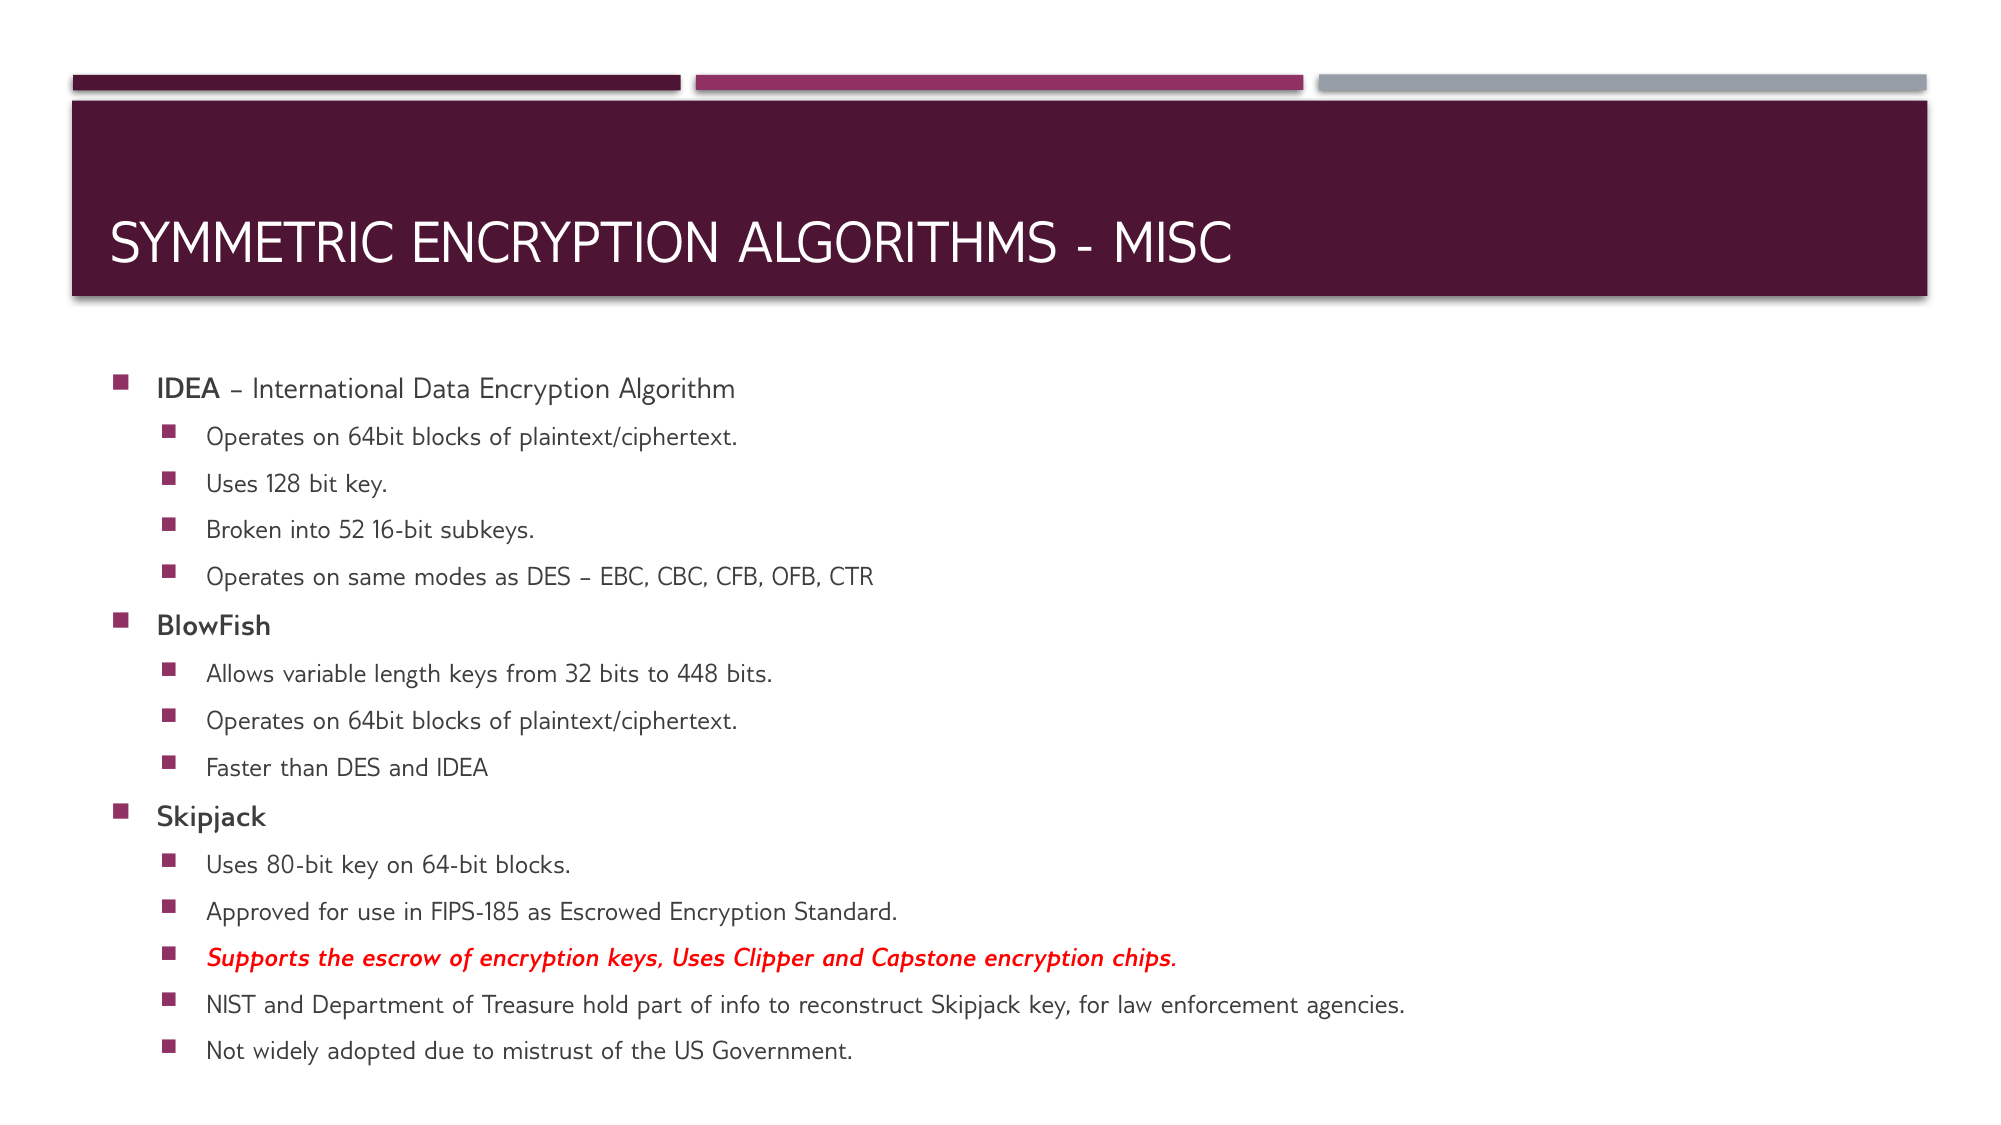

# Symmetric Encryption Algorithms - MISC
IDEA – International Data Encryption Algorithm
Operates on 64bit blocks of plaintext/ciphertext.
Uses 128 bit key.
Broken into 52 16-bit subkeys.
Operates on same modes as DES – EBC, CBC, CFB, OFB, CTR
BlowFish
Allows variable length keys from 32 bits to 448 bits.
Operates on 64bit blocks of plaintext/ciphertext.
Faster than DES and IDEA
Skipjack
Uses 80-bit key on 64-bit blocks.
Approved for use in FIPS-185 as Escrowed Encryption Standard.
Supports the escrow of encryption keys, Uses Clipper and Capstone encryption chips.
NIST and Department of Treasure hold part of info to reconstruct Skipjack key, for law enforcement agencies.
Not widely adopted due to mistrust of the US Government.